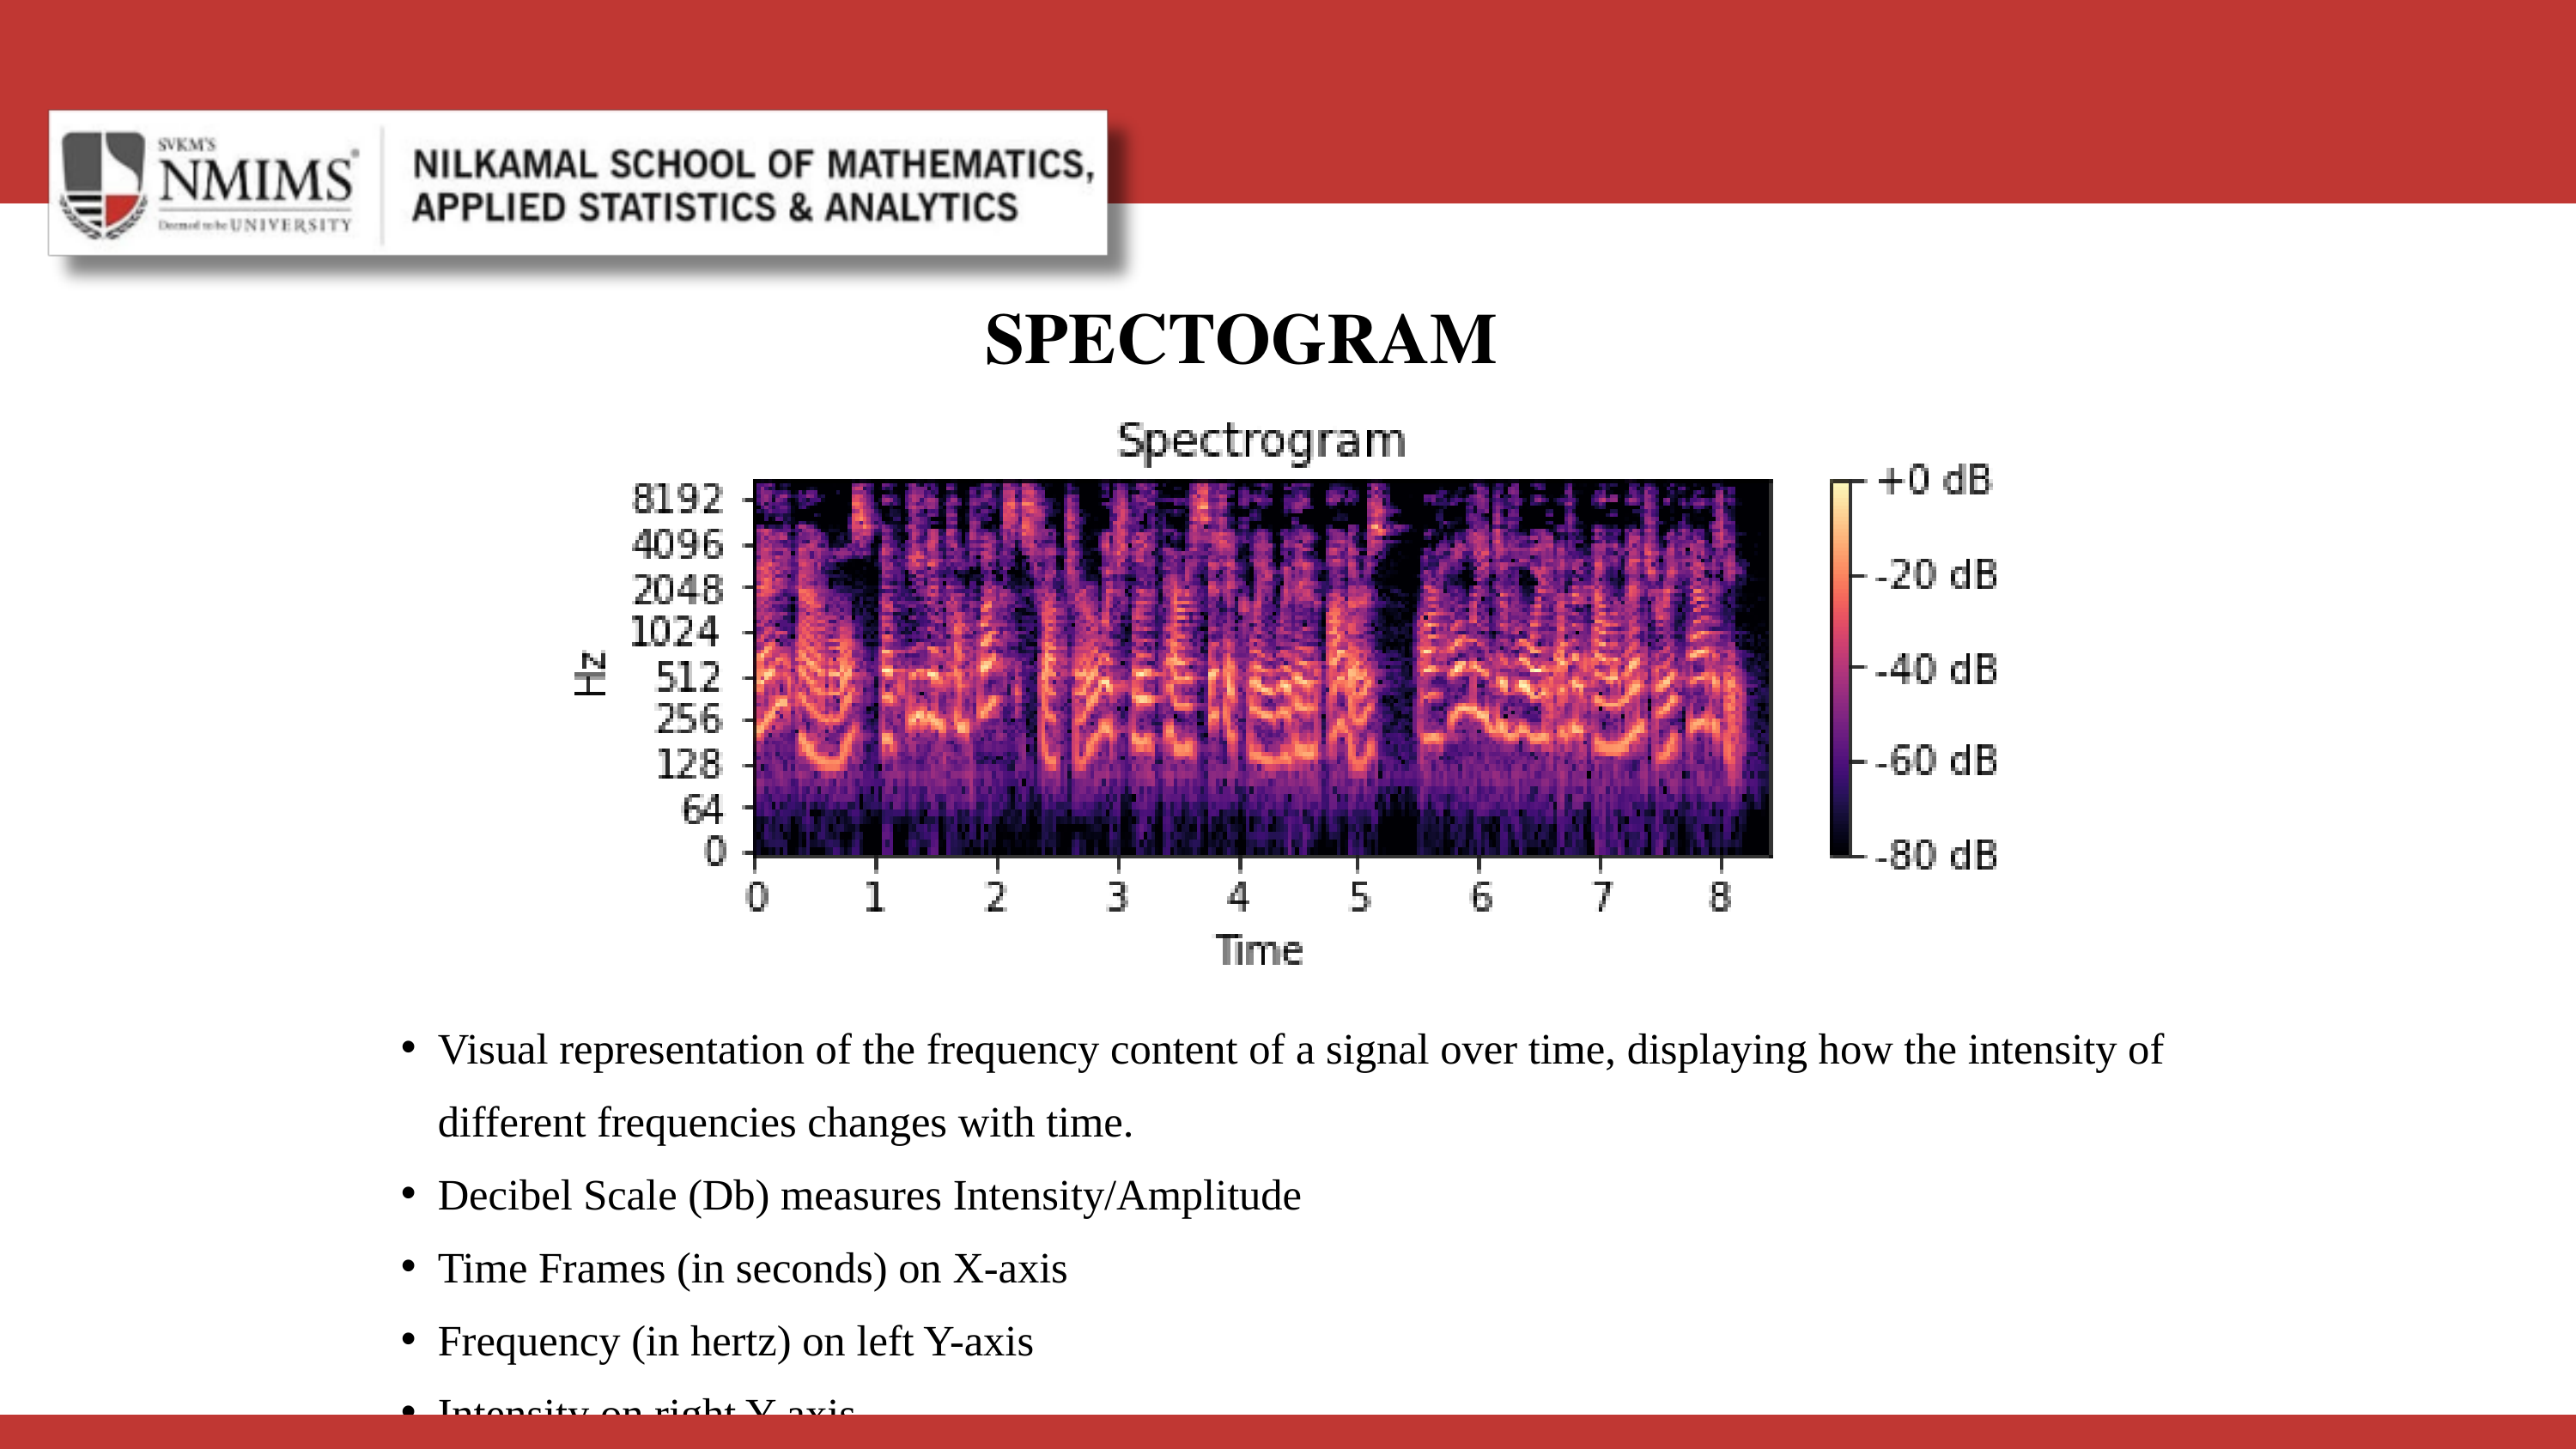

SPECTOGRAM

Visual representation of the frequency content of a signal over time, displaying how the intensity of different frequencies changes with time.
Decibel Scale (Db) measures Intensity/Amplitude
Time Frames (in seconds) on X-axis
Frequency (in hertz) on left Y-axis
Intensity on right Y-axis